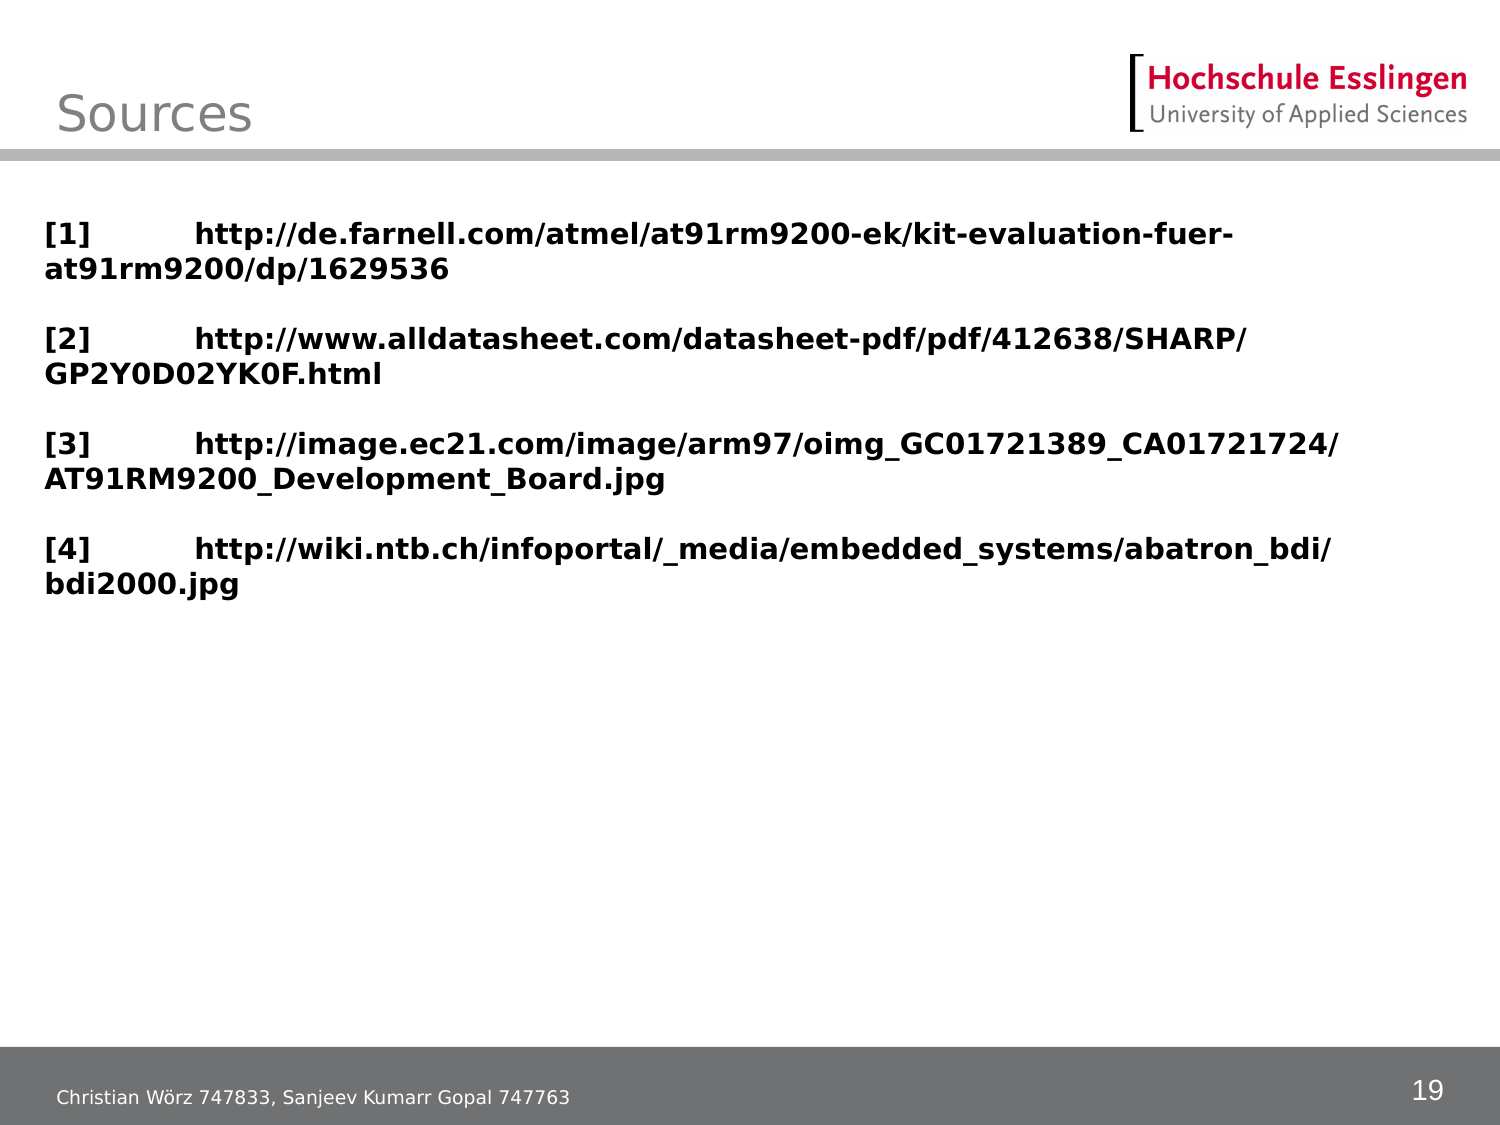

# Sources
[1] 	http://de.farnell.com/atmel/at91rm9200-ek/kit-evaluation-fuer-	at91rm9200/dp/1629536

[2] 	http://www.alldatasheet.com/datasheet-pdf/pdf/412638/SHARP/	GP2Y0D02YK0F.html

[3]	http://image.ec21.com/image/arm97/oimg_GC01721389_CA01721724/	AT91RM9200_Development_Board.jpg
[4]	http://wiki.ntb.ch/infoportal/_media/embedded_systems/abatron_bdi/	bdi2000.jpg

Christian Wörz 747833, Sanjeev Kumarr Gopal 747763